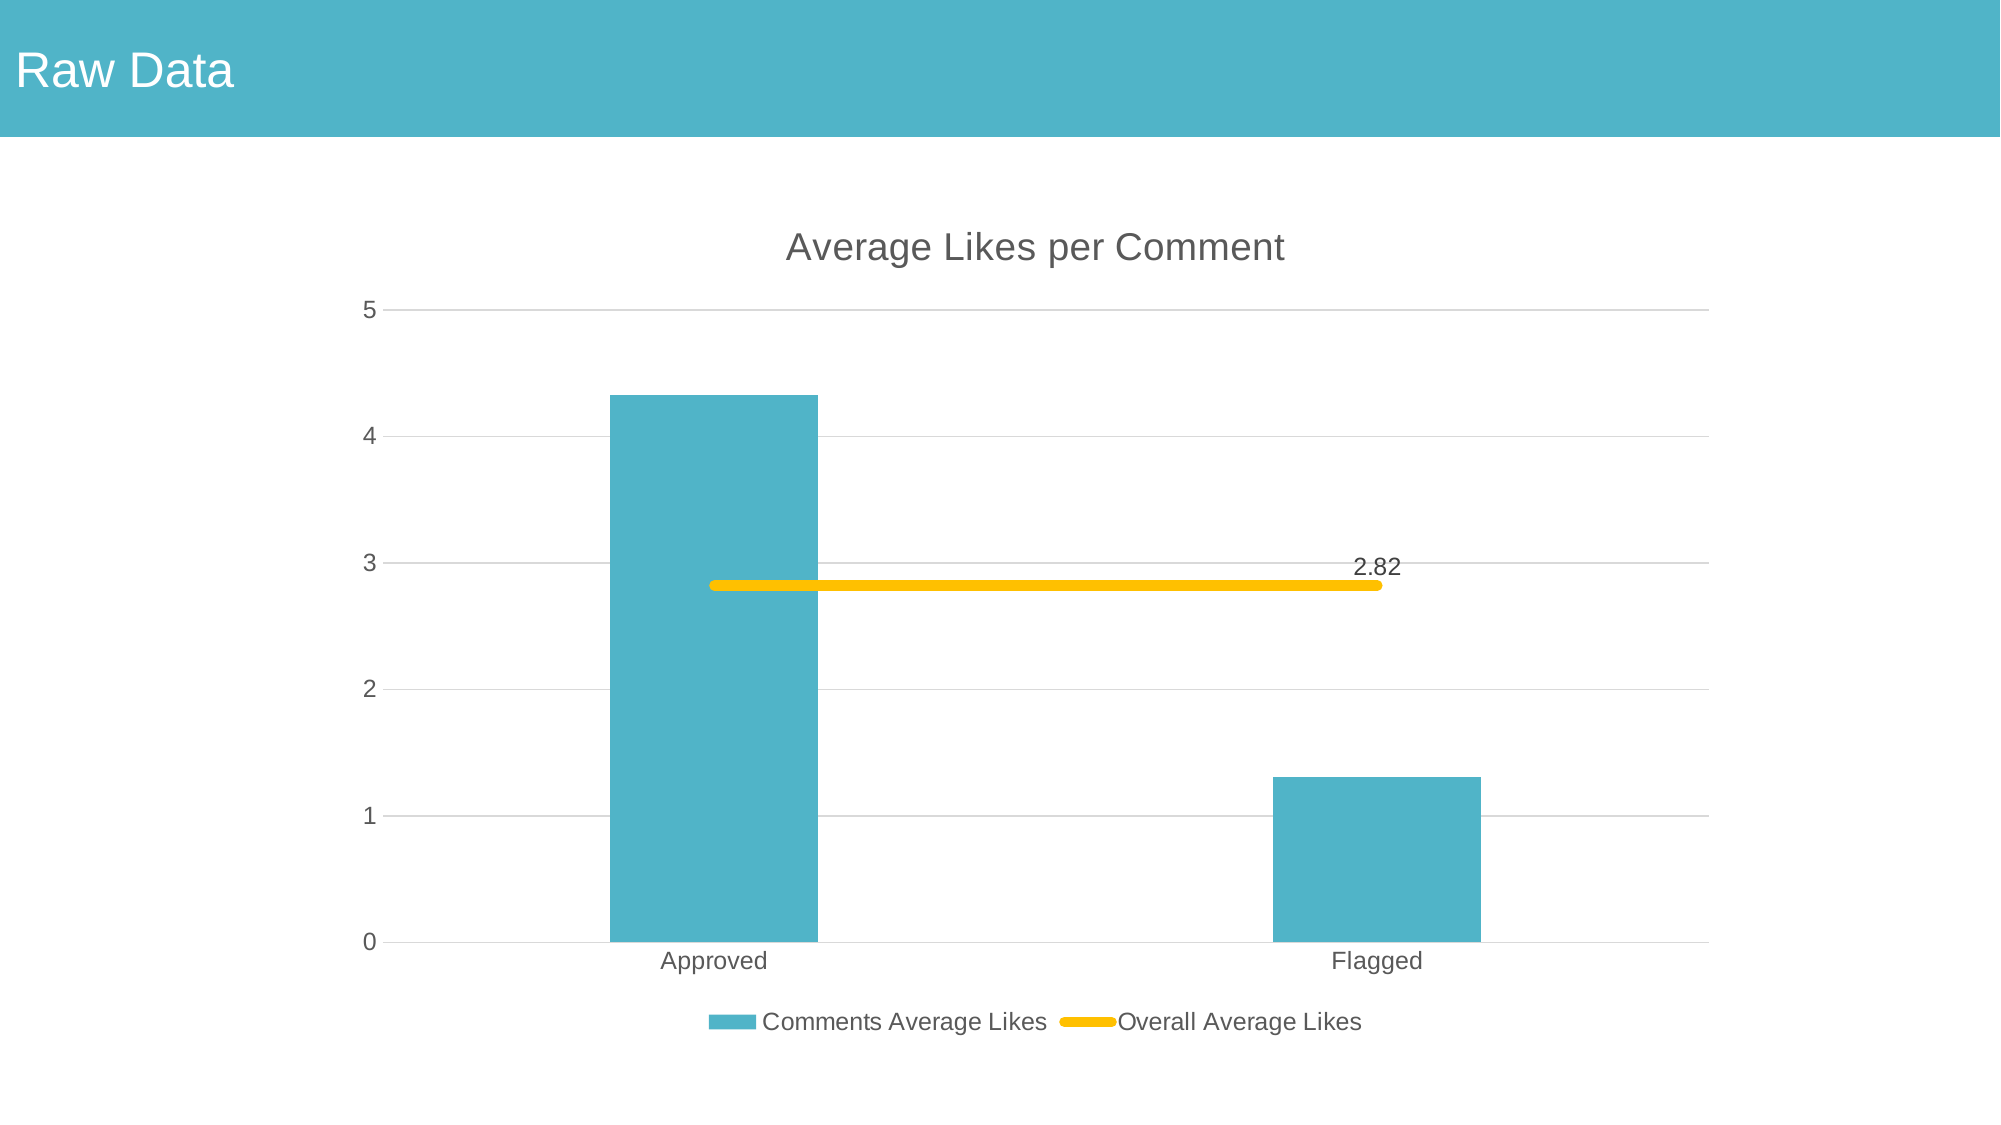

Raw Data

### Chart: Average Likes per Comment

| Category |  |  |
|---|---|---|
| Approved | 4.327986606749144 | 2.82 |
| Flagged | 1.3068920766490435 | 2.82 |